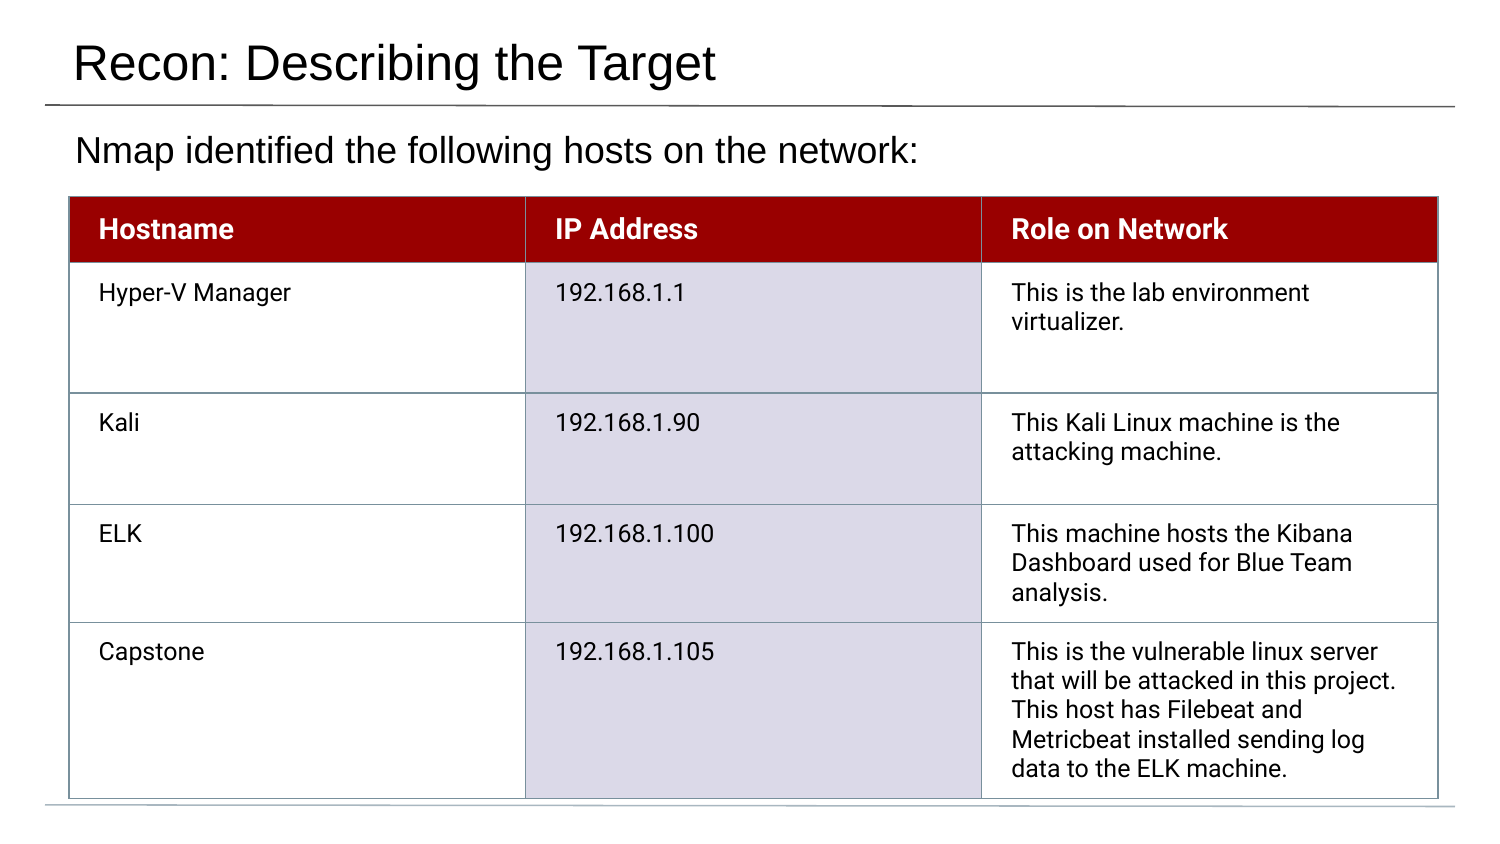

# Recon: Describing the Target
Nmap identified the following hosts on the network:
| Hostname | IP Address | Role on Network |
| --- | --- | --- |
| Hyper-V Manager | 192.168.1.1 | This is the lab environment virtualizer. |
| Kali | 192.168.1.90 | This Kali Linux machine is the attacking machine. |
| ELK | 192.168.1.100 | This machine hosts the Kibana Dashboard used for Blue Team analysis. |
| Capstone | 192.168.1.105 | This is the vulnerable linux server that will be attacked in this project. This host has Filebeat and Metricbeat installed sending log data to the ELK machine. |